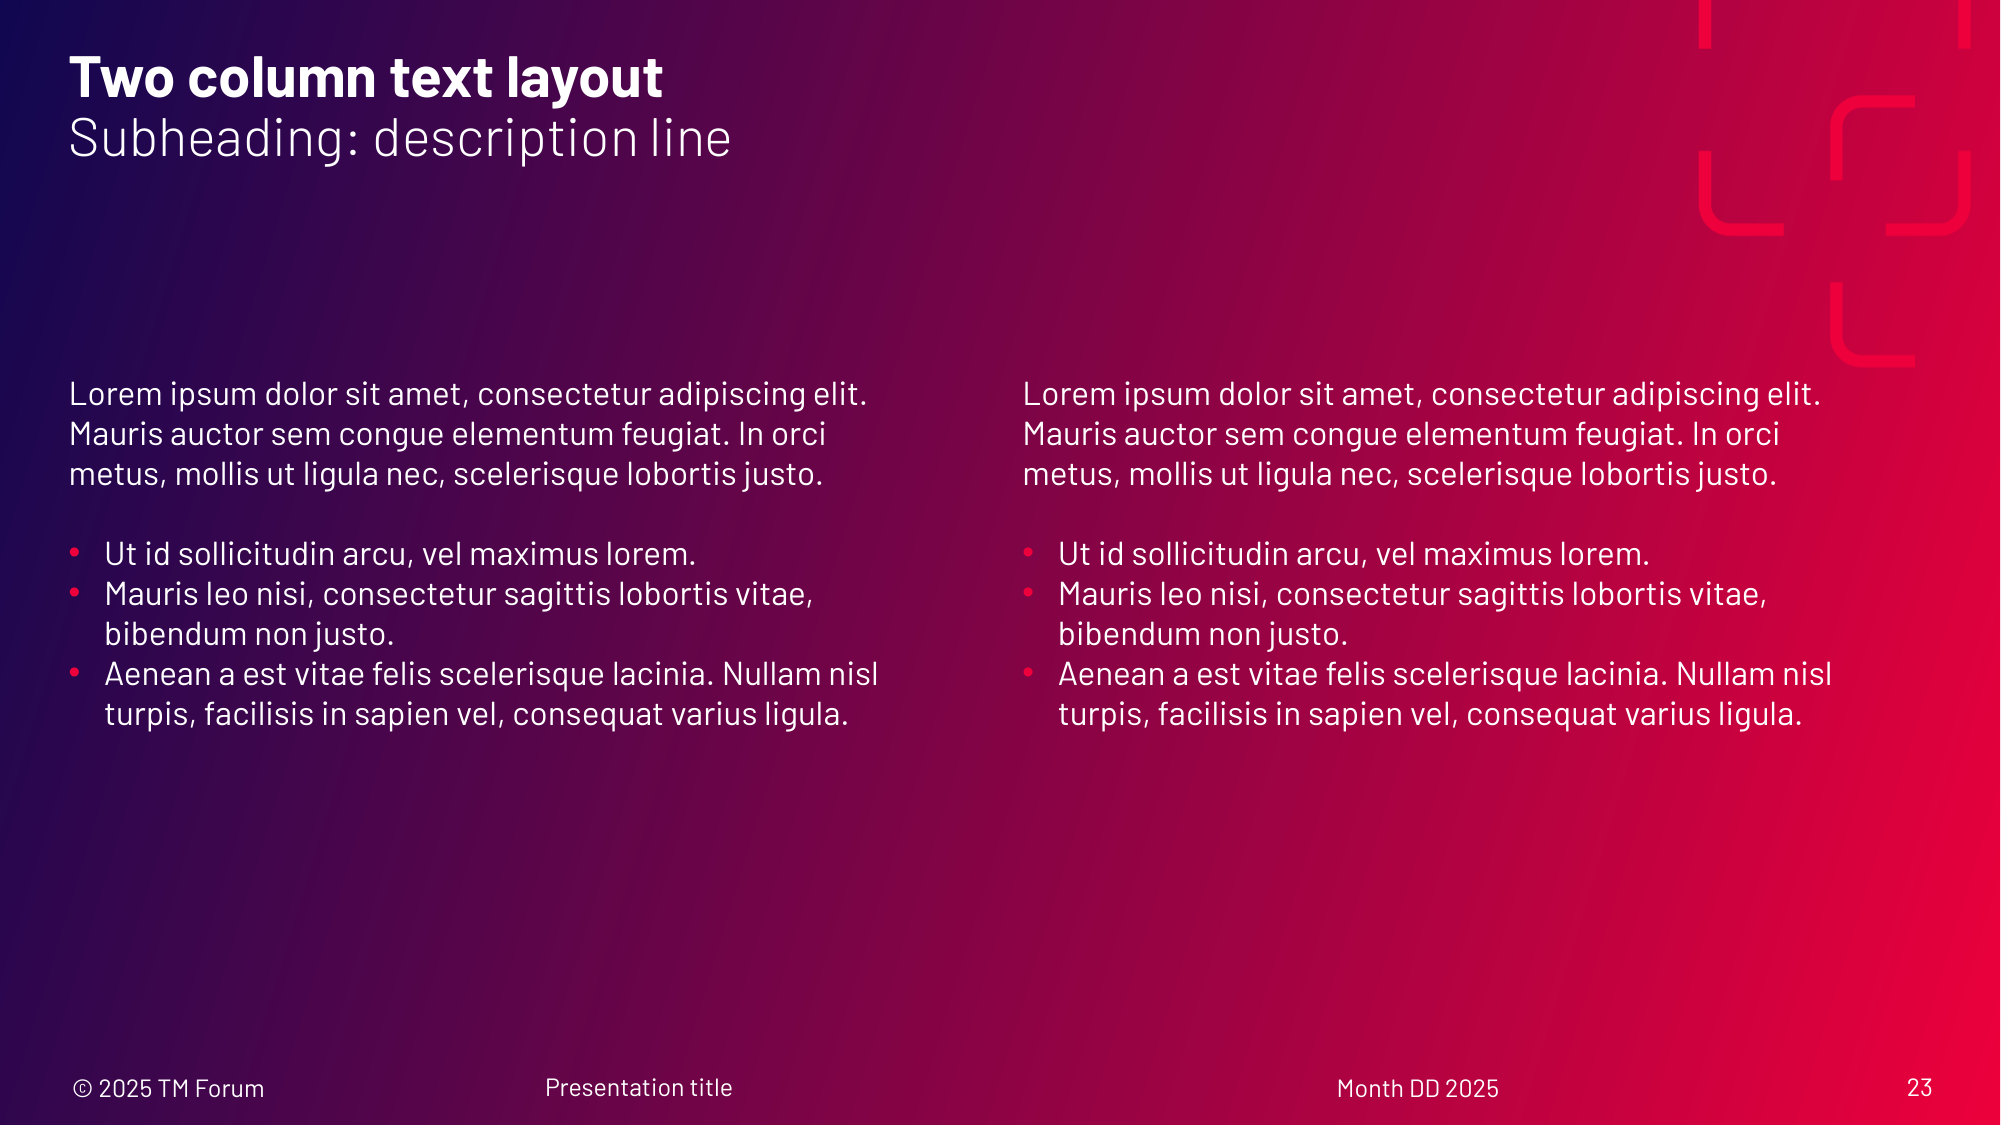

Two column text layout
Subheading: description line
Lorem ipsum dolor sit amet, consectetur adipiscing elit. Mauris auctor sem congue elementum feugiat. In orci metus, mollis ut ligula nec, scelerisque lobortis justo.

Ut id sollicitudin arcu, vel maximus lorem.
Mauris leo nisi, consectetur sagittis lobortis vitae,
bibendum non justo.
Aenean a est vitae felis scelerisque lacinia. Nullam nisl turpis, facilisis in sapien vel, consequat varius ligula.

Lorem ipsum dolor sit amet, consectetur adipiscing elit. Mauris auctor sem congue elementum feugiat. In orci metus, mollis ut ligula nec, scelerisque lobortis justo.

Ut id sollicitudin arcu, vel maximus lorem.
Mauris leo nisi, consectetur sagittis lobortis vitae,
bibendum non justo.
Aenean a est vitae felis scelerisque lacinia. Nullam nisl turpis, facilisis in sapien vel, consequat varius ligula.

23
Presentation title
Month DD 2025